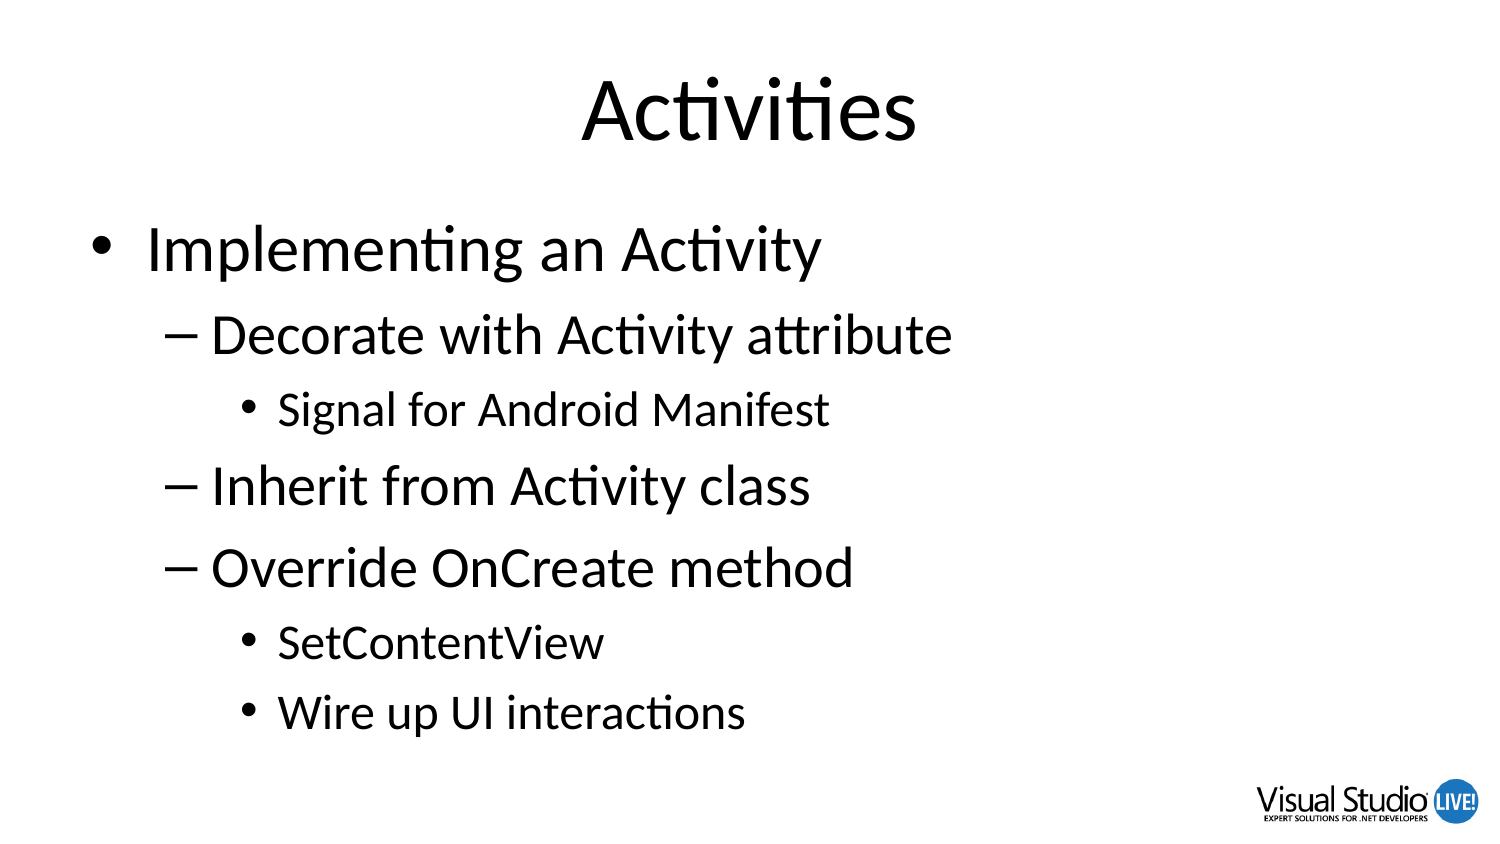

# Activities
Implementing an Activity
Decorate with Activity attribute
Signal for Android Manifest
Inherit from Activity class
Override OnCreate method
SetContentView
Wire up UI interactions